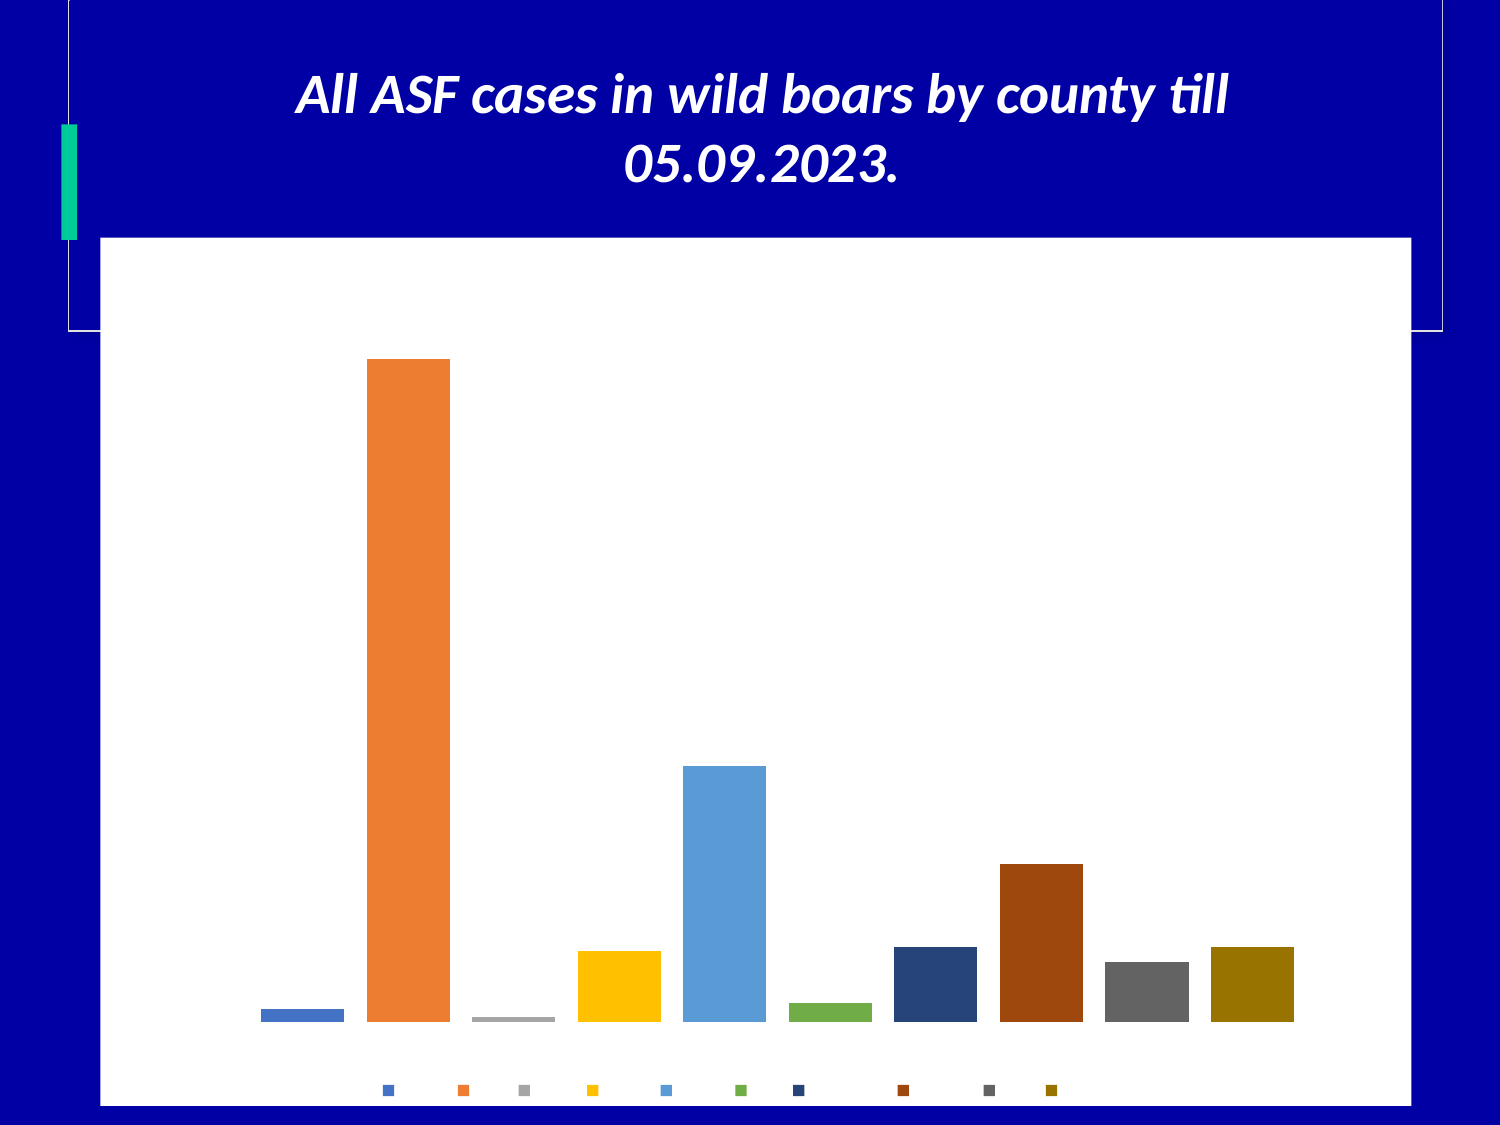

# All ASF cases in wild boars by county till 05.09.2023.

### Chart

| Category | Békés | BAZ | Fejér | Hajdú | Heves | JNK | Komárom | Nógrád | Pest | Szabolcs |
|---|---|---|---|---|---|---|---|---|---|---|
| All cases | 120.0 | 6122.0 | 44.0 | 655.0 | 2365.0 | 180.0 | 696.0 | 1457.0 | 552.0 | 696.0 |